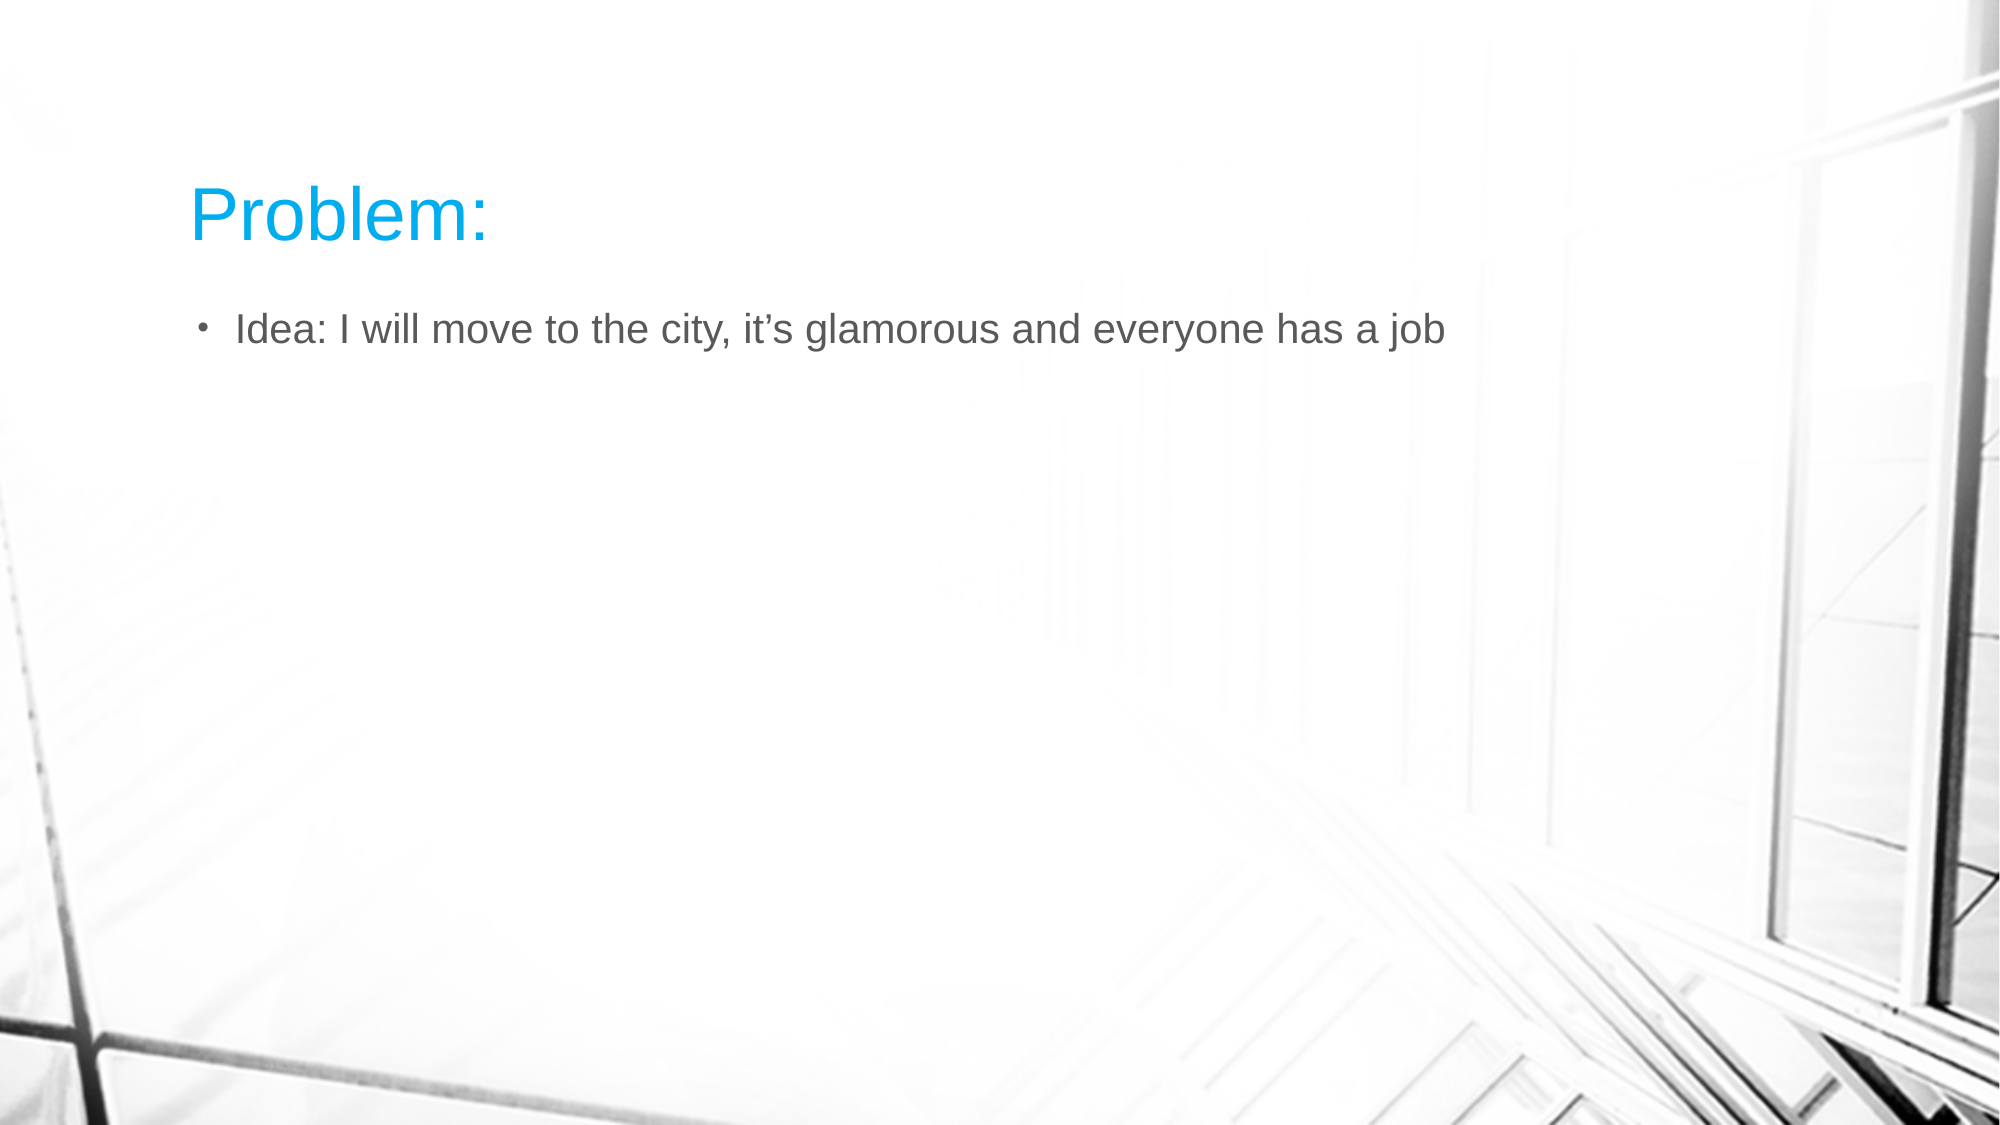

# Problem:
Idea: I will move to the city, it’s glamorous and everyone has a job